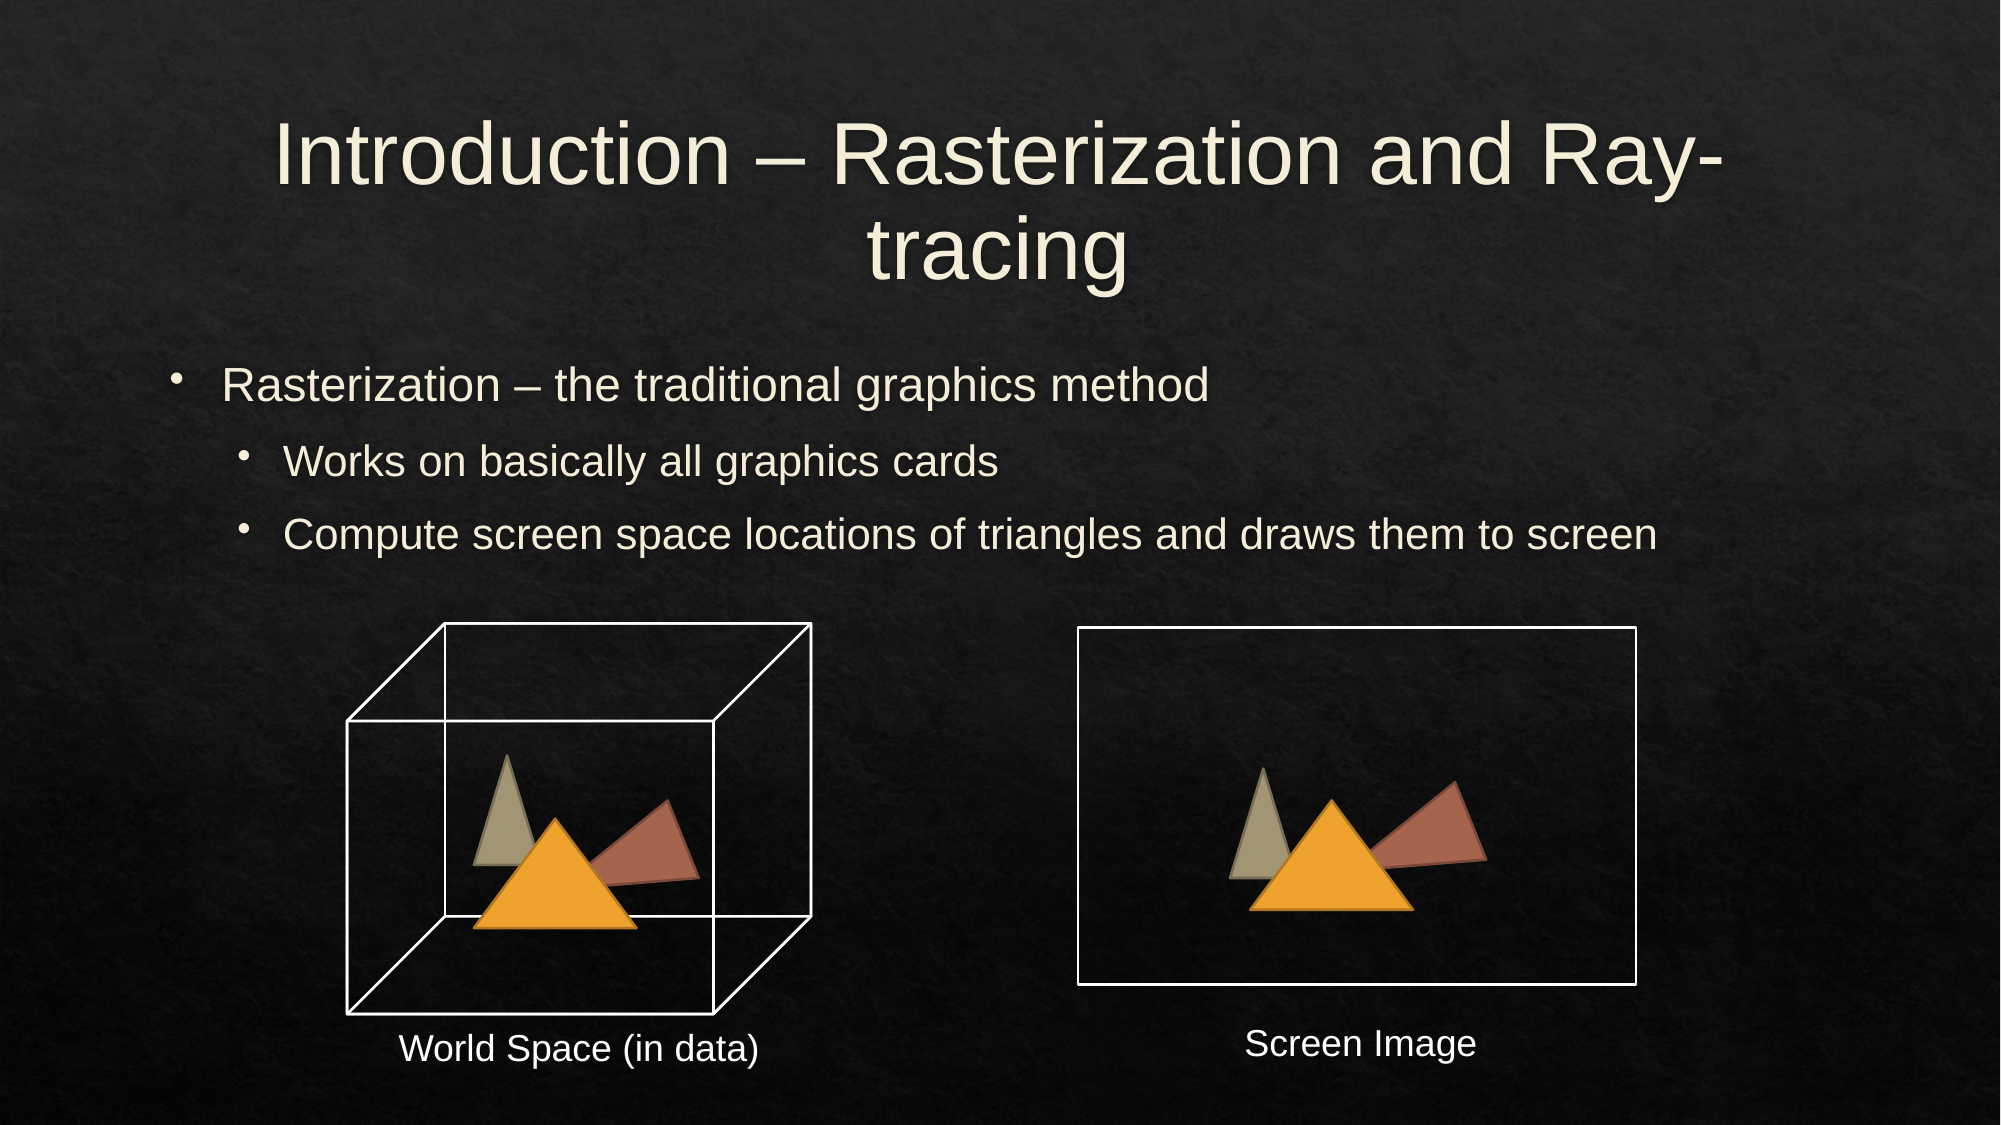

# Introduction – Rasterization and Ray-tracing
Rasterization – the traditional graphics method
Works on basically all graphics cards
Compute screen space locations of triangles and draws them to screen

Screen Image
World Space (in data)